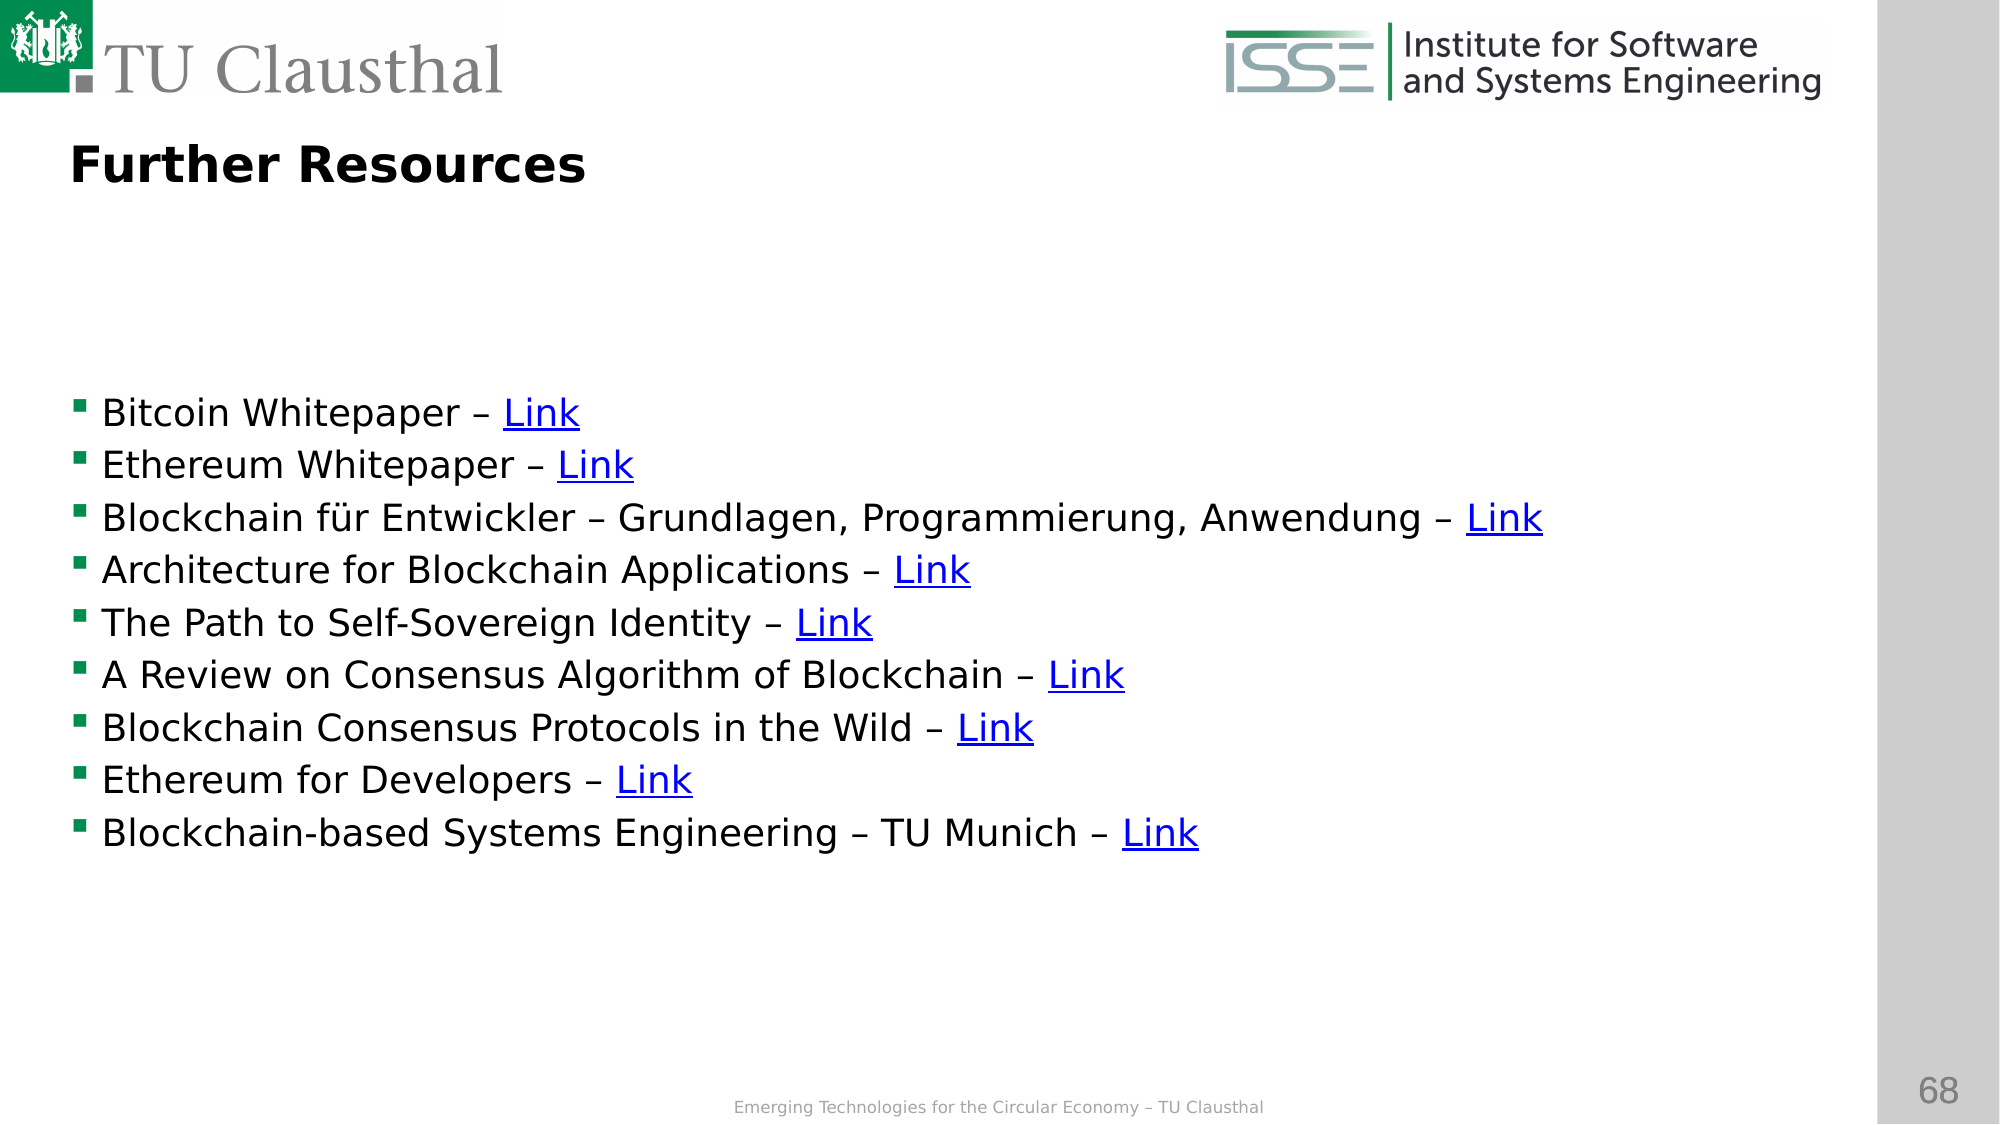

Further Resources
Bitcoin Whitepaper – Link
Ethereum Whitepaper – Link
Blockchain für Entwickler – Grundlagen, Programmierung, Anwendung – Link
Architecture for Blockchain Applications – Link
The Path to Self-Sovereign Identity – Link
A Review on Consensus Algorithm of Blockchain – Link
Blockchain Consensus Protocols in the Wild – Link
Ethereum for Developers – Link
Blockchain-based Systems Engineering – TU Munich – Link